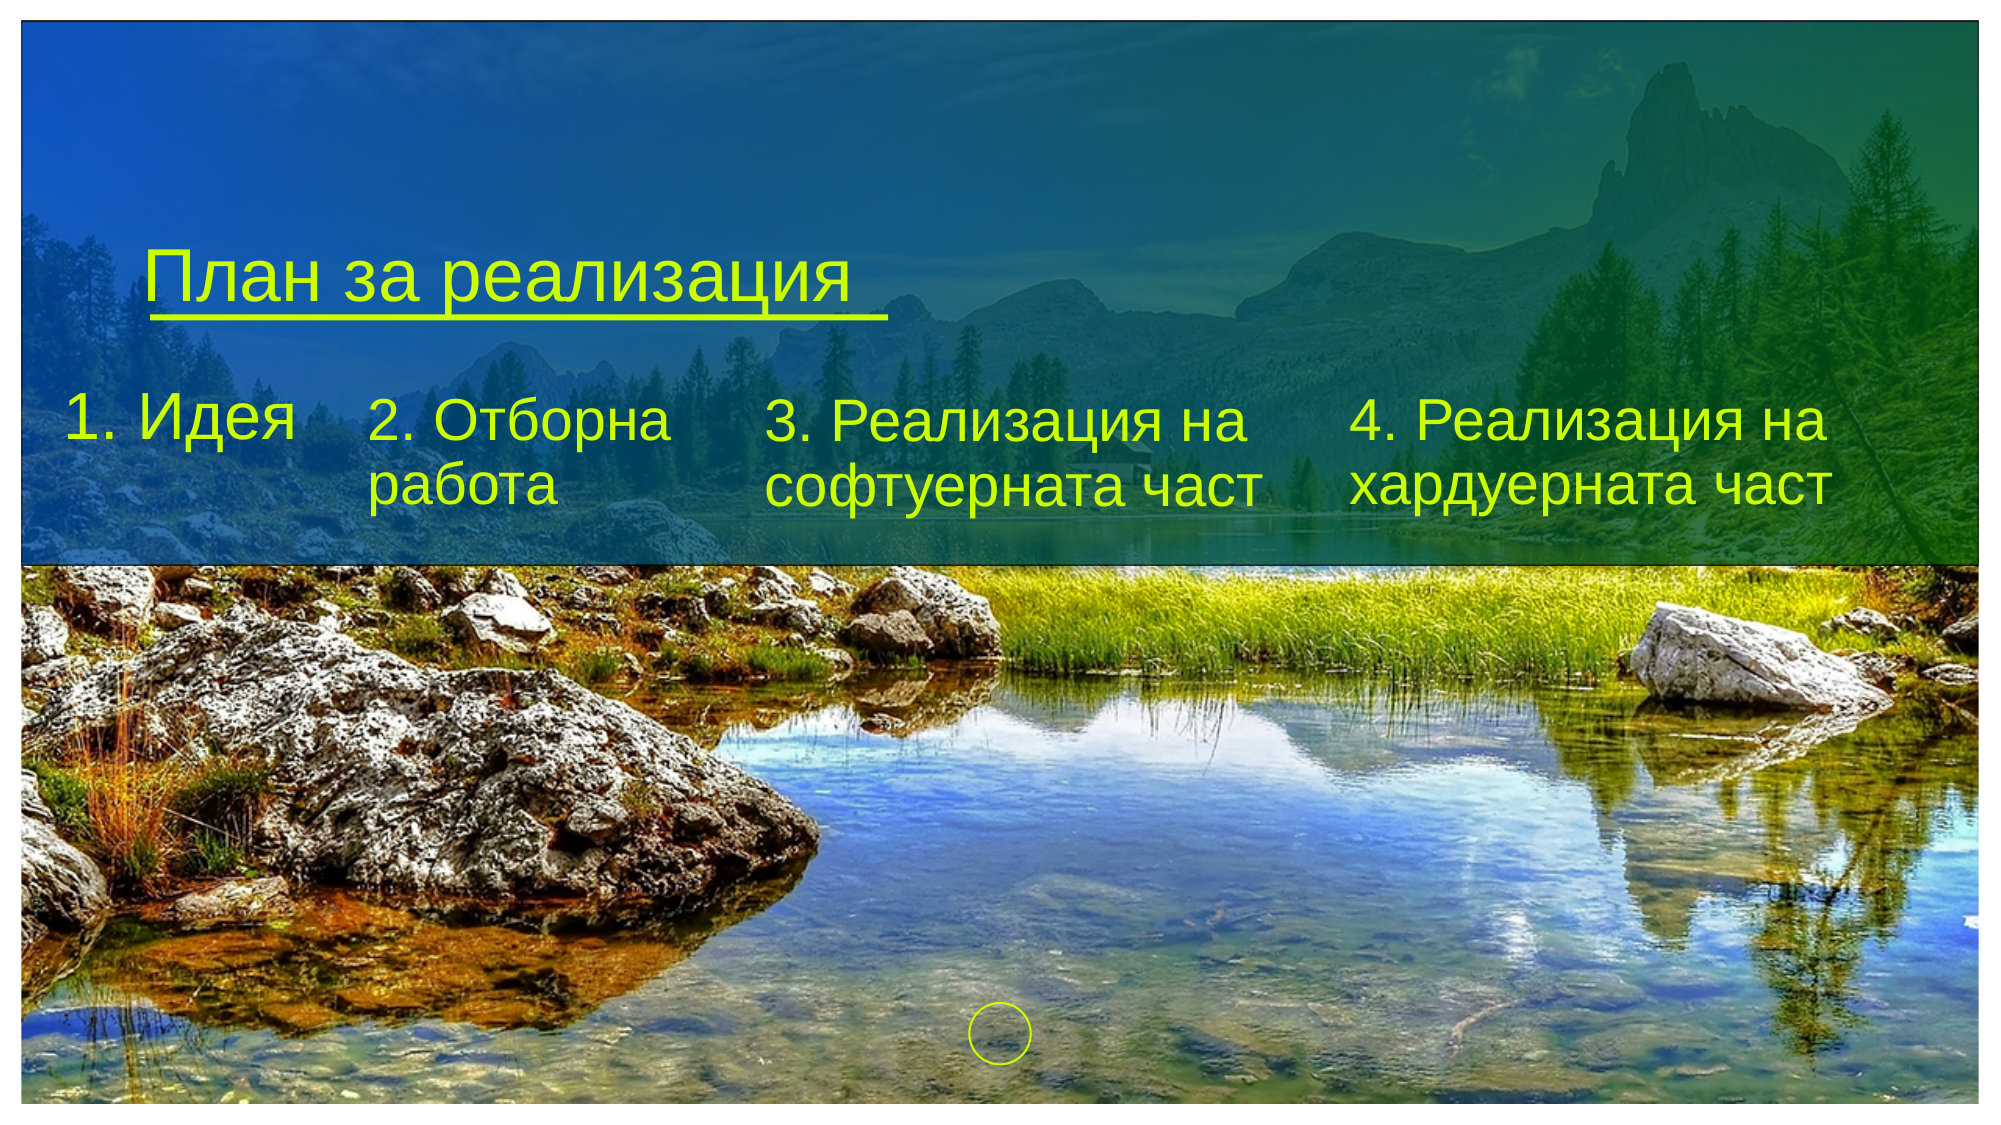

План за реализация

1. Идея
2. Отборна работа
3. Реализация на софтуерната част
4. Реализация на хардуерната част